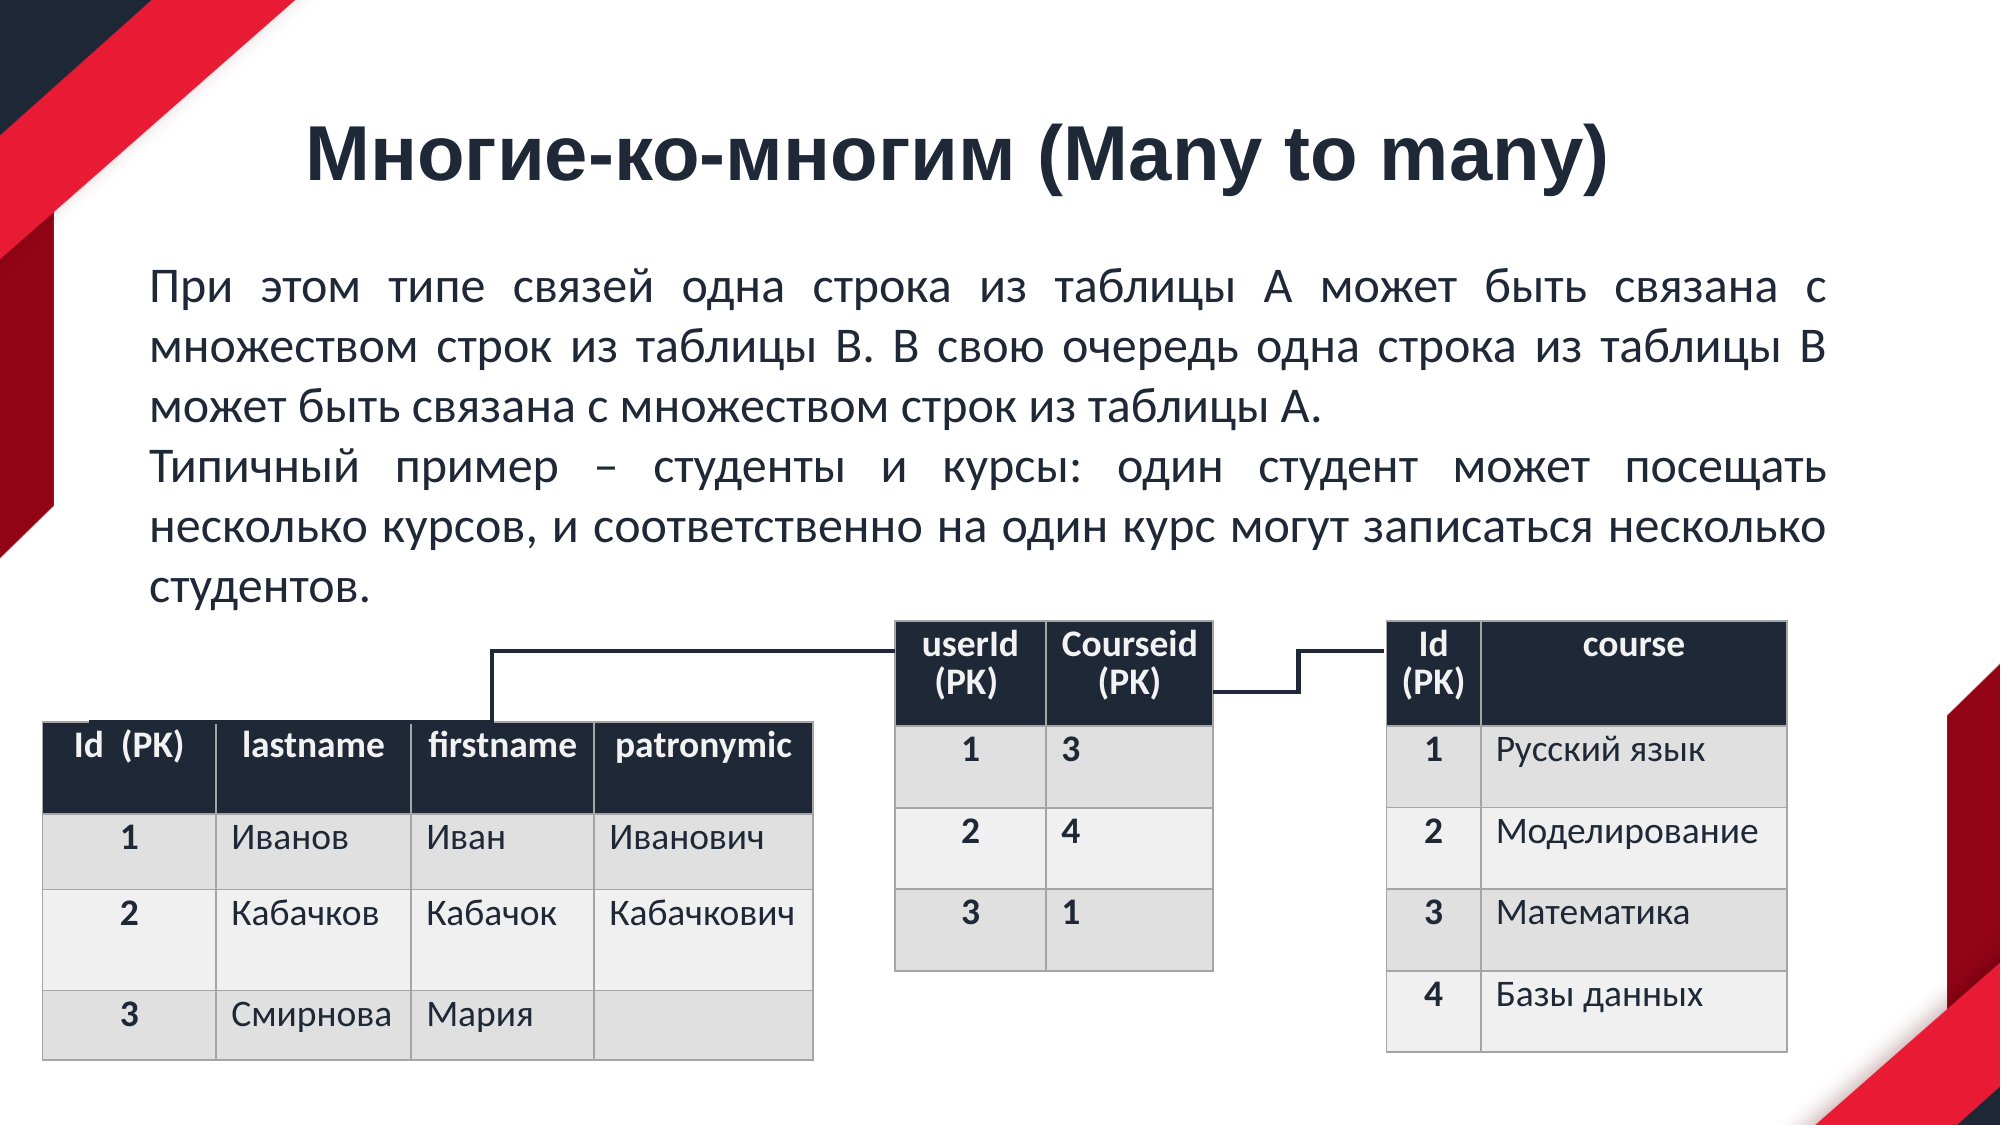

Многие-ко-многим (Many to many)
При этом типе связей одна строка из таблицы А может быть связана с множеством строк из таблицы В. В свою очередь одна строка из таблицы В может быть связана с множеством строк из таблицы А.
Типичный пример – студенты и курсы: один студент может посещать несколько курсов, и соответственно на один курс могут записаться несколько студентов.

| Id (PK) | course |
| --- | --- |
| 1 | Русский язык |
| 2 | Моделирование |
| 3 | Математика |
| 4 | Базы данных |
| userId (PK) | Courseid (PK) |
| --- | --- |
| 1 | 3 |
| 2 | 4 |
| 3 | 1 |
| Id (PK) | lastname | firstname | patronymic |
| --- | --- | --- | --- |
| 1 | Иванов | Иван | Иванович |
| 2 | Кабачков | Кабачок | Кабачкович |
| 3 | Смирнова | Мария |  |